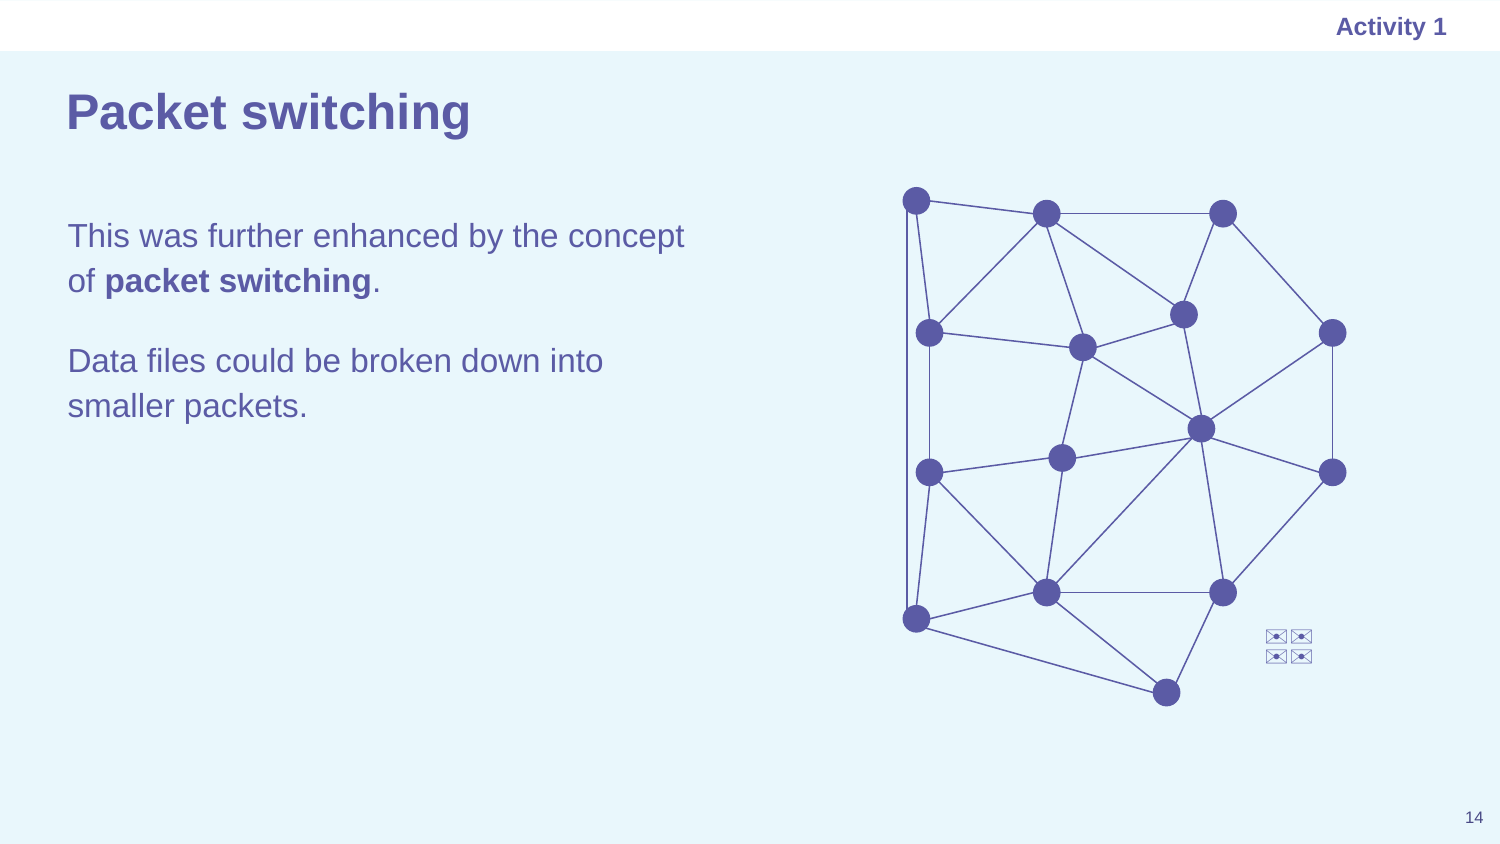

Activity 1
# Packet switching

This was further enhanced by the concept of packet switching.
Data files could be broken down into smaller packets.

✉
✉

✉
✉

14